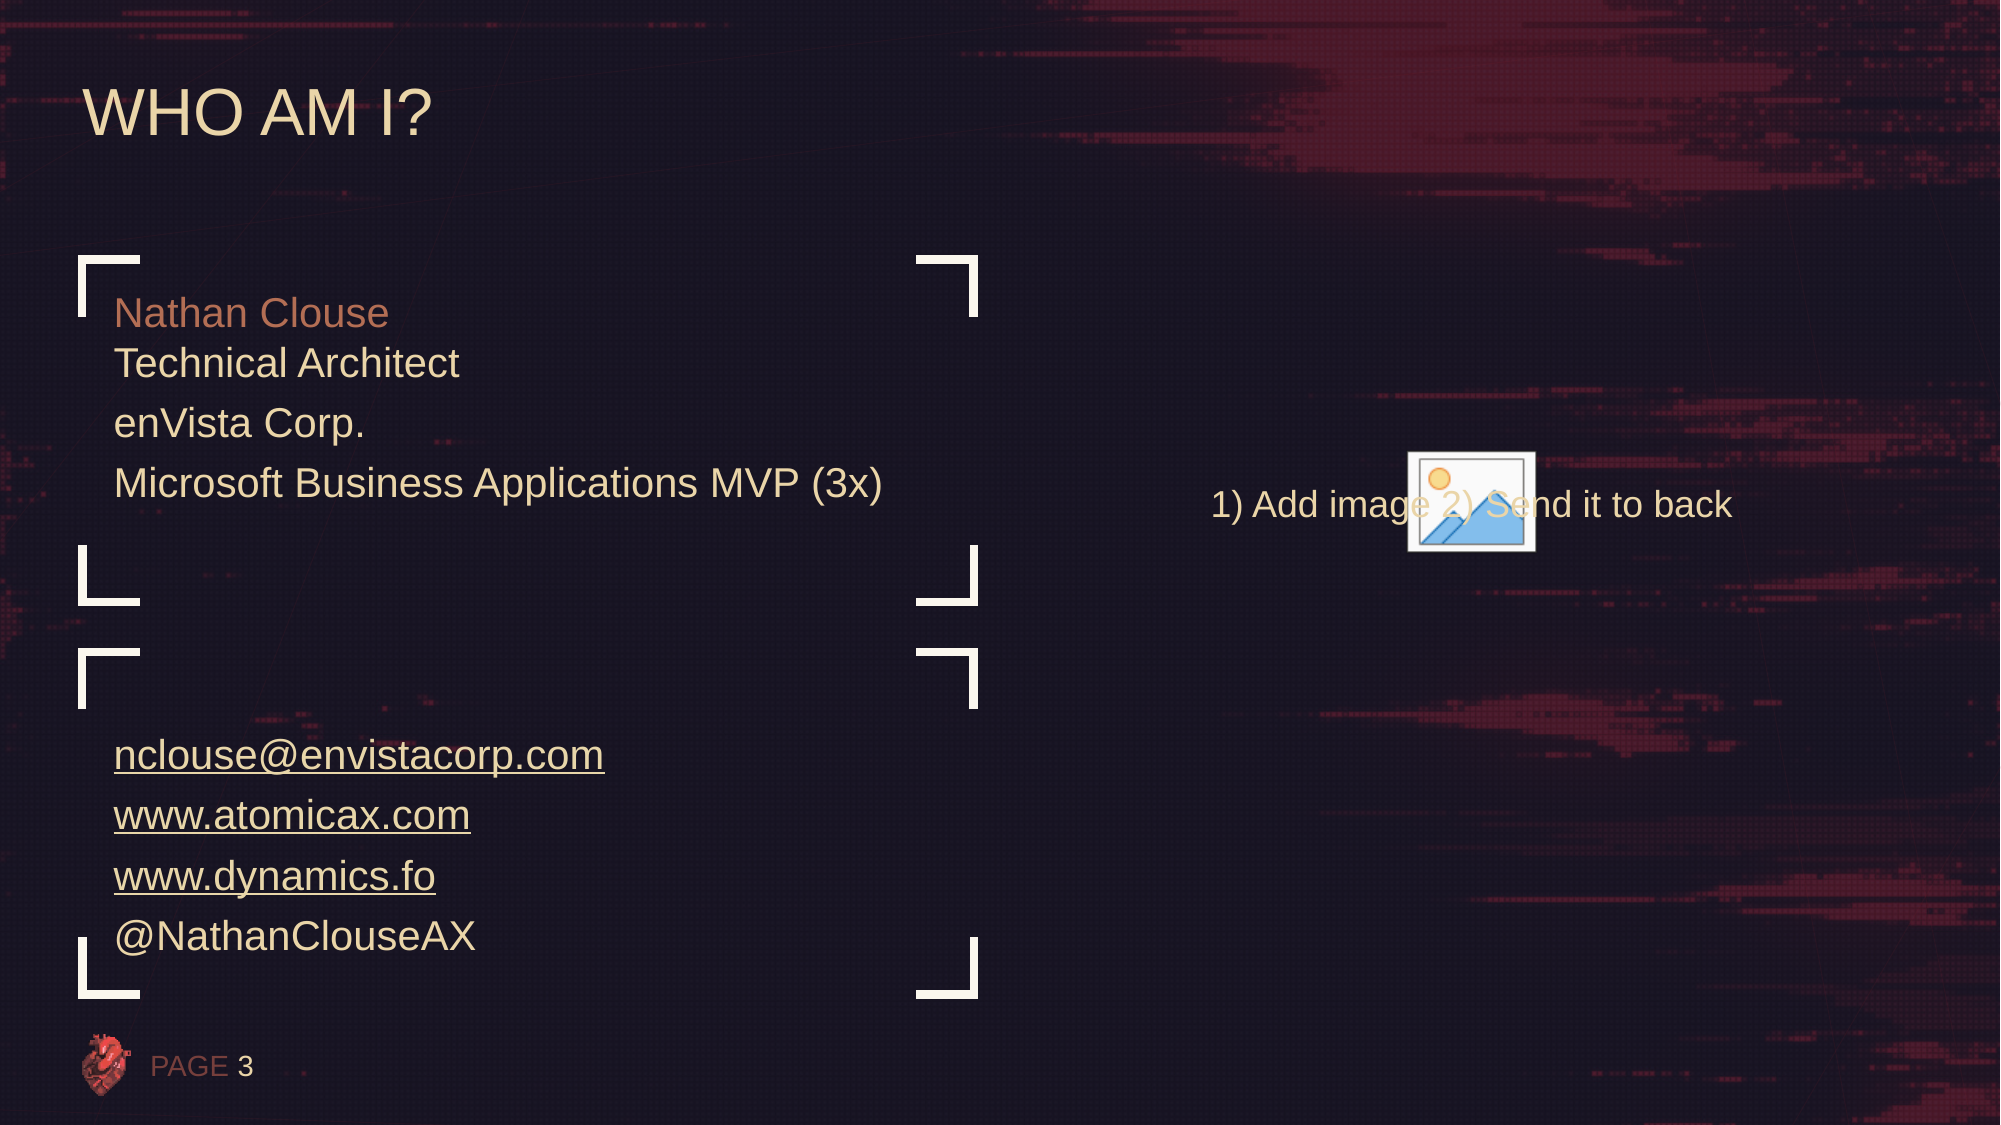

# Who Am I?
Nathan Clouse
Technical Architect
enVista Corp.
Microsoft Business Applications MVP (3x)

nclouse@envistacorp.com
www.atomicax.com
www.dynamics.fo
@NathanClouseAX
PAGE 3